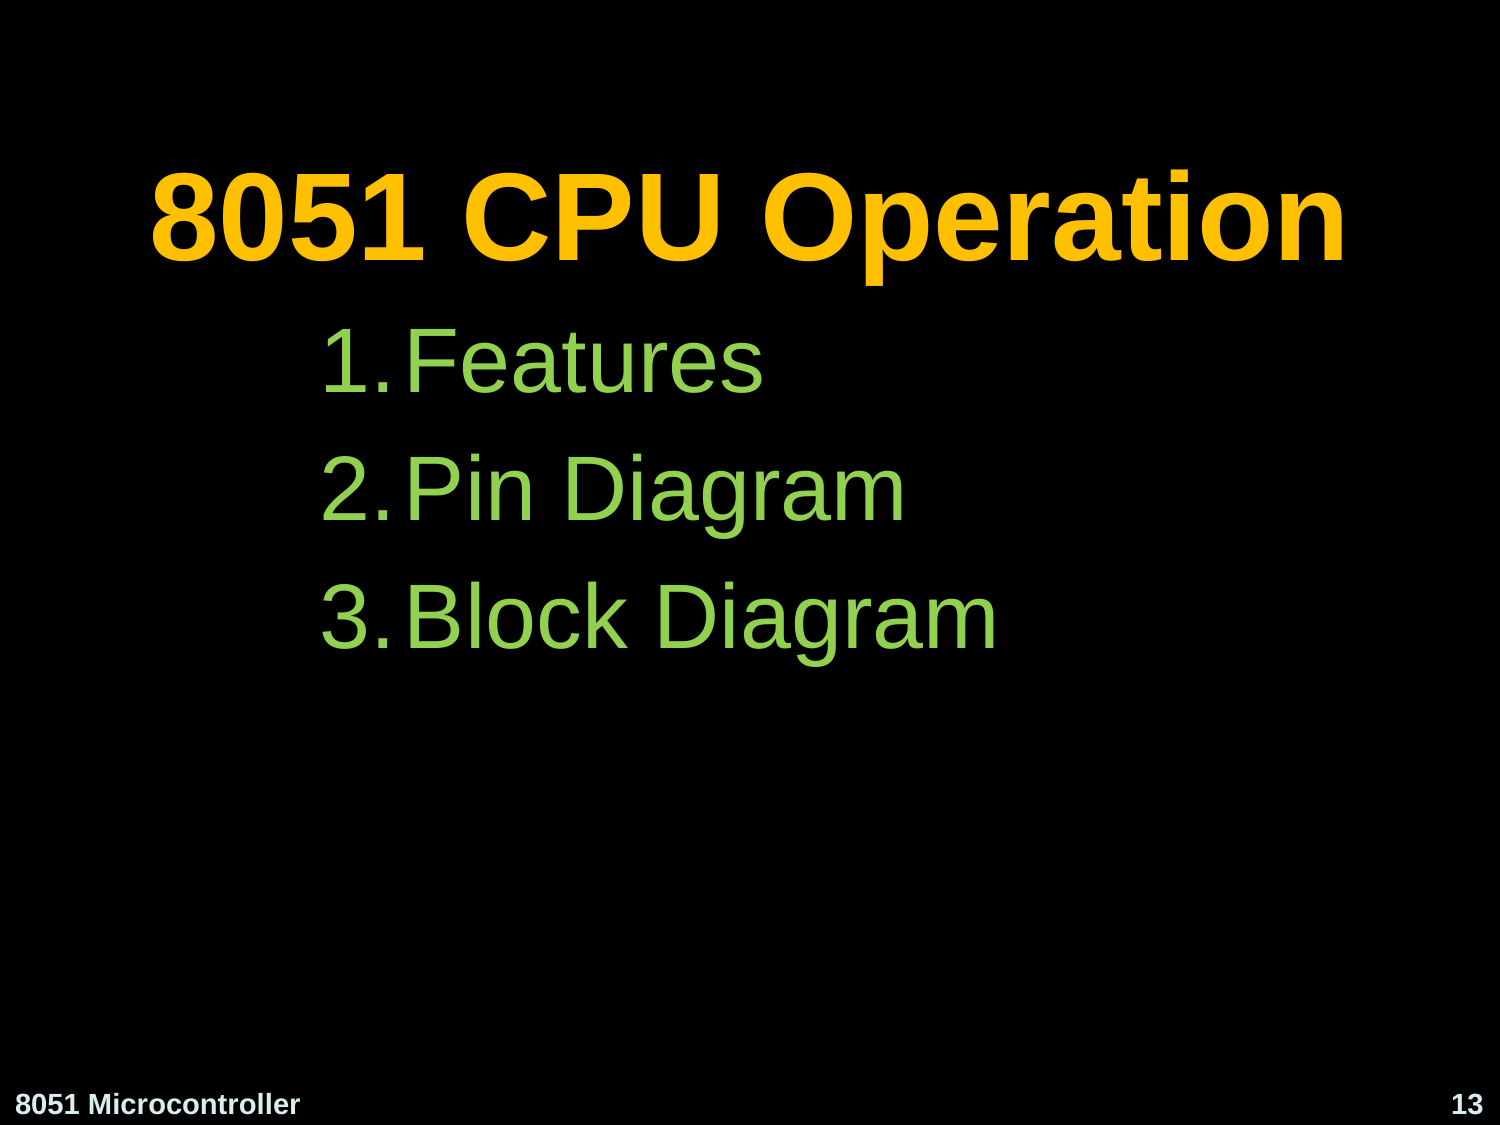

# 8051 CPU Operation
Features
Pin Diagram
Block Diagram
8051 Microcontroller
Suresh.P.Nair , HOD - ECE , RCET
13